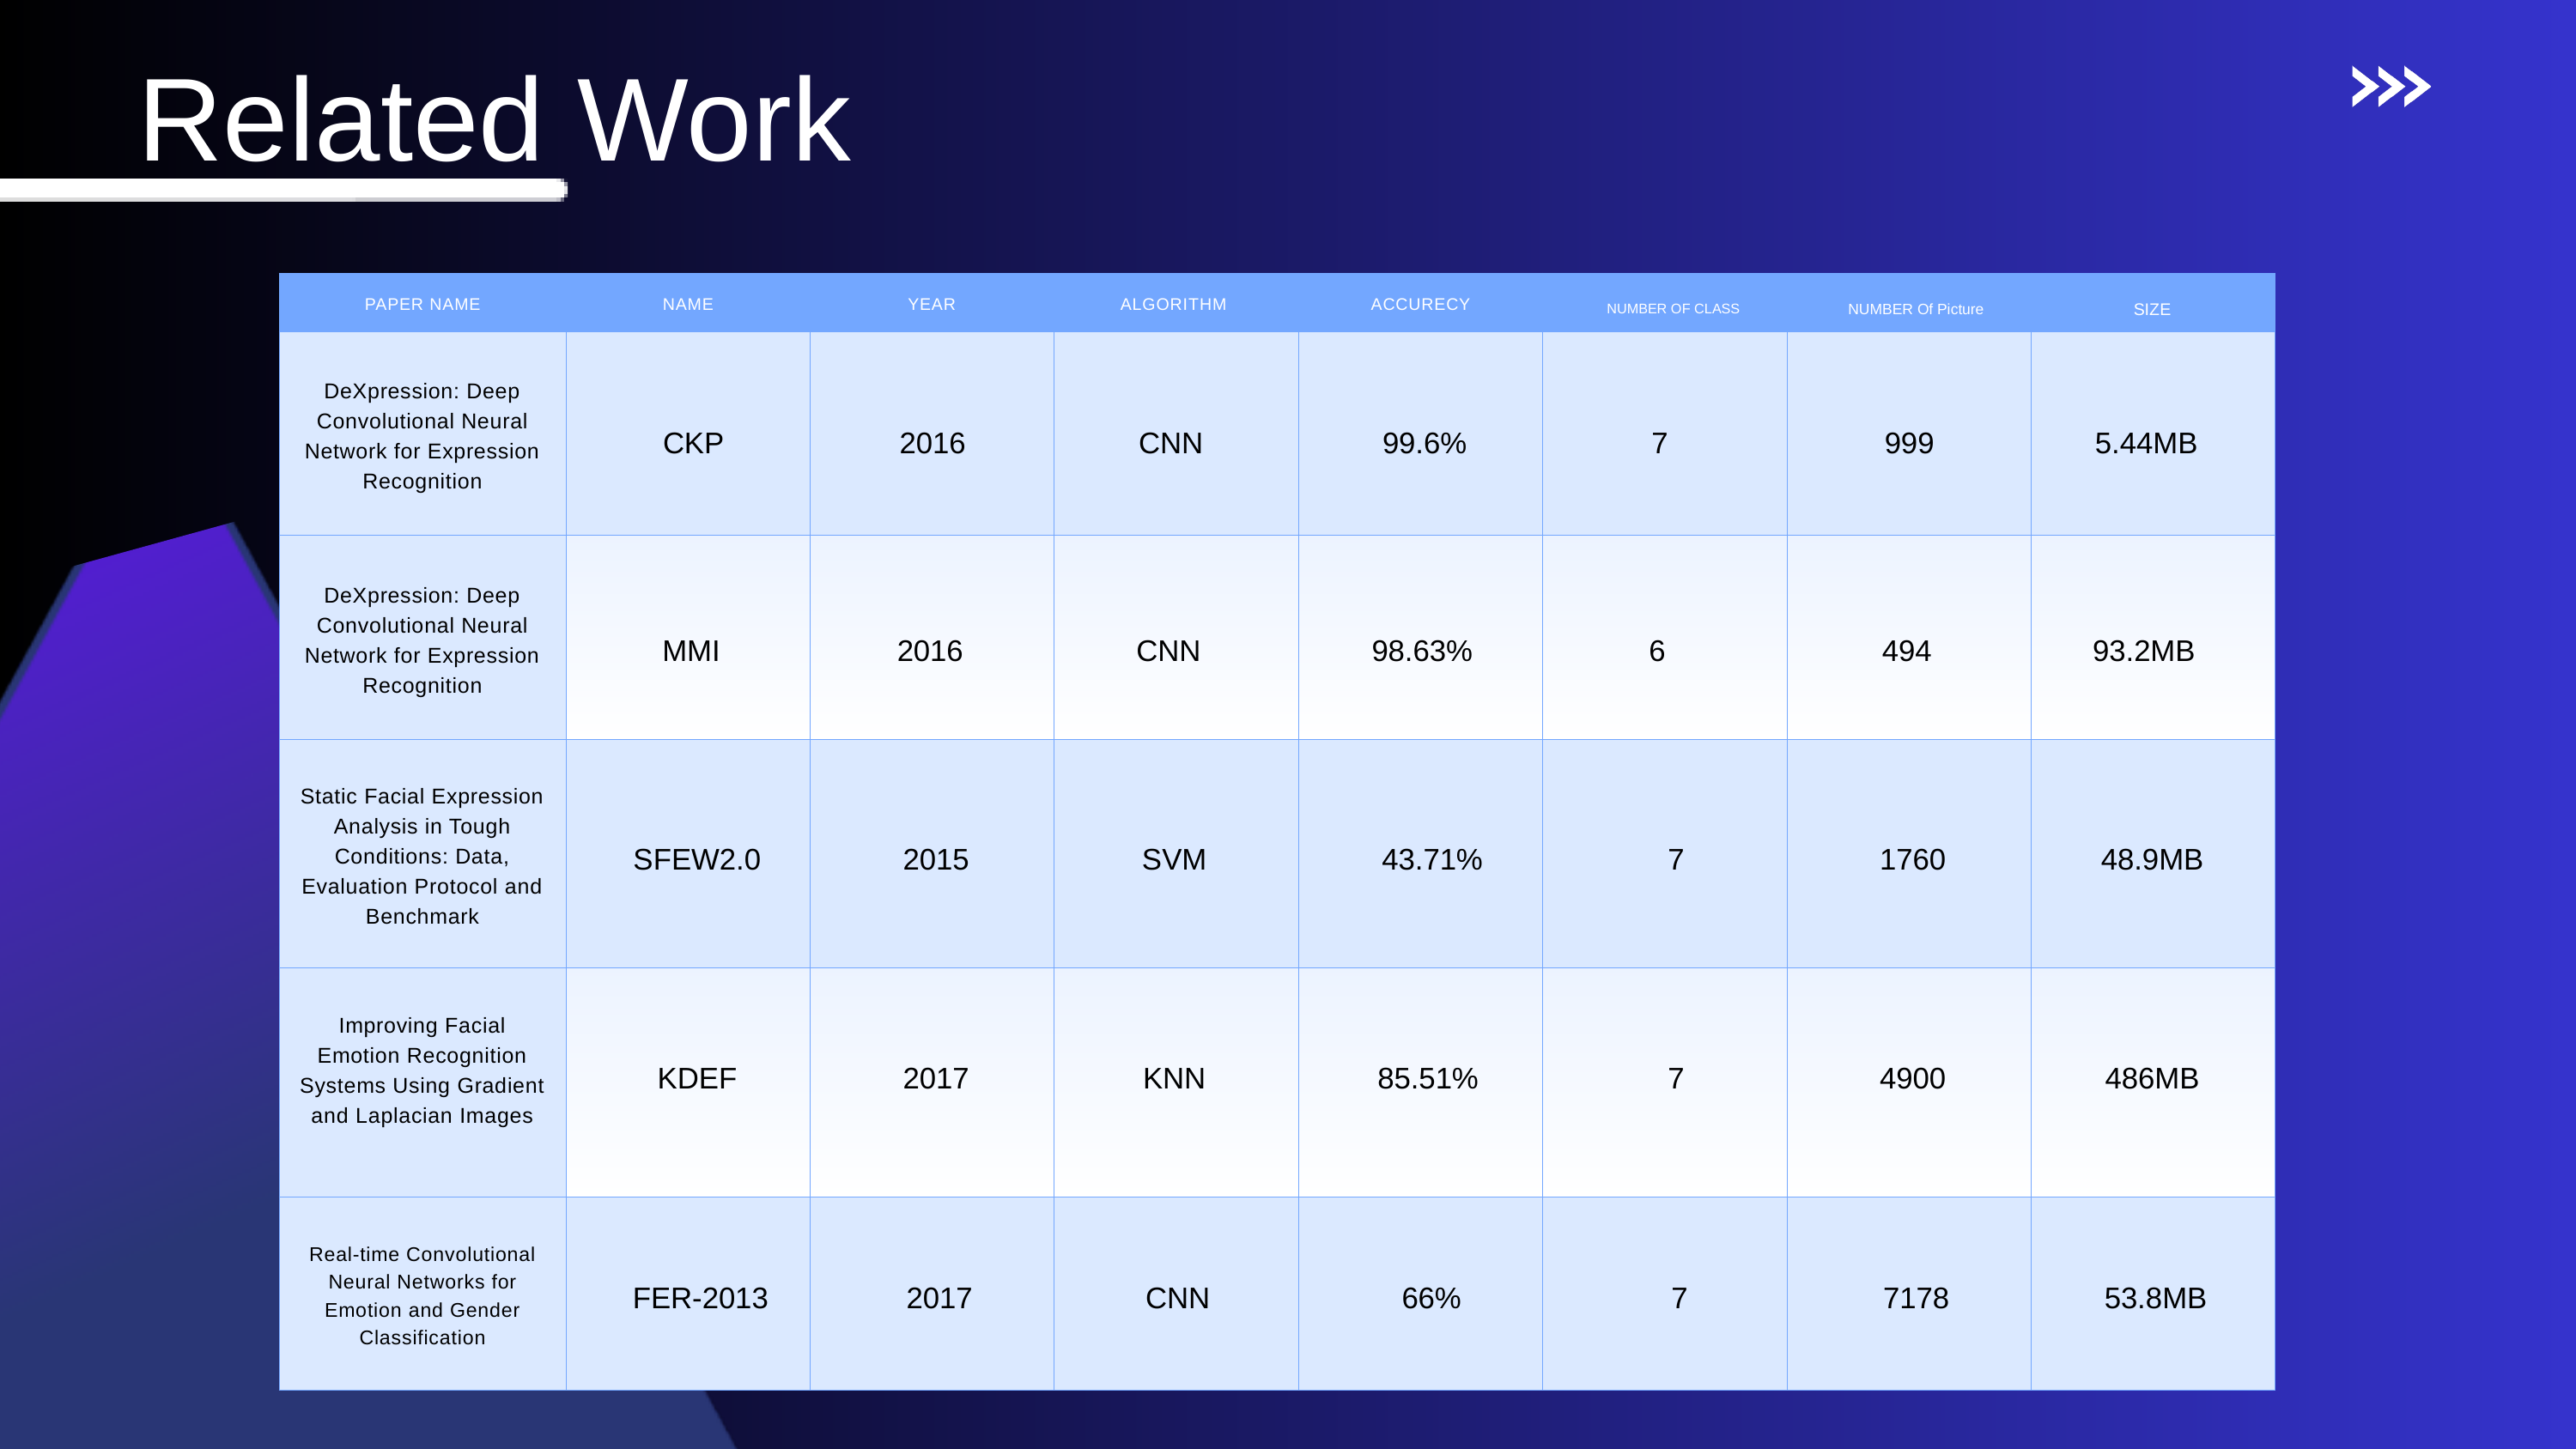

Related Work

| PAPER NAME | NAME | YEAR | ALGORITHM | ACCURECY |  |  |  |
| --- | --- | --- | --- | --- | --- | --- | --- |
| DeXpression: Deep Convolutional Neural Network for Expression Recognition |  |  |  |  |  |  |  |
| DeXpression: Deep Convolutional Neural Network for Expression Recognition |  |  |  |  |  |  |  |
| Static Facial Expression Analysis in Tough Conditions: Data, Evaluation Protocol and Benchmark |  |  |  |  |  |  |  |
| Improving Facial Emotion Recognition Systems Using Gradient and Laplacian Images |  |  |  |  |  |  |  |
| Real-time Convolutional Neural Networks for Emotion and Gender Classification |  |  |  |  |  |  |  |
SIZE
NUMBER Of Picture
NUMBER OF CLASS
CKP
2016
CNN
99.6%
7
999
5.44MB

MMI
2016
CNN
98.63%
6
494
93.2MB
SFEW2.0
2015
SVM
 43.71%
7
1760
48.9MB
KDEF
2017
KNN
85.51%
7
4900
486MB
FER-2013
2017
CNN
66%
7
7178
53.8MB